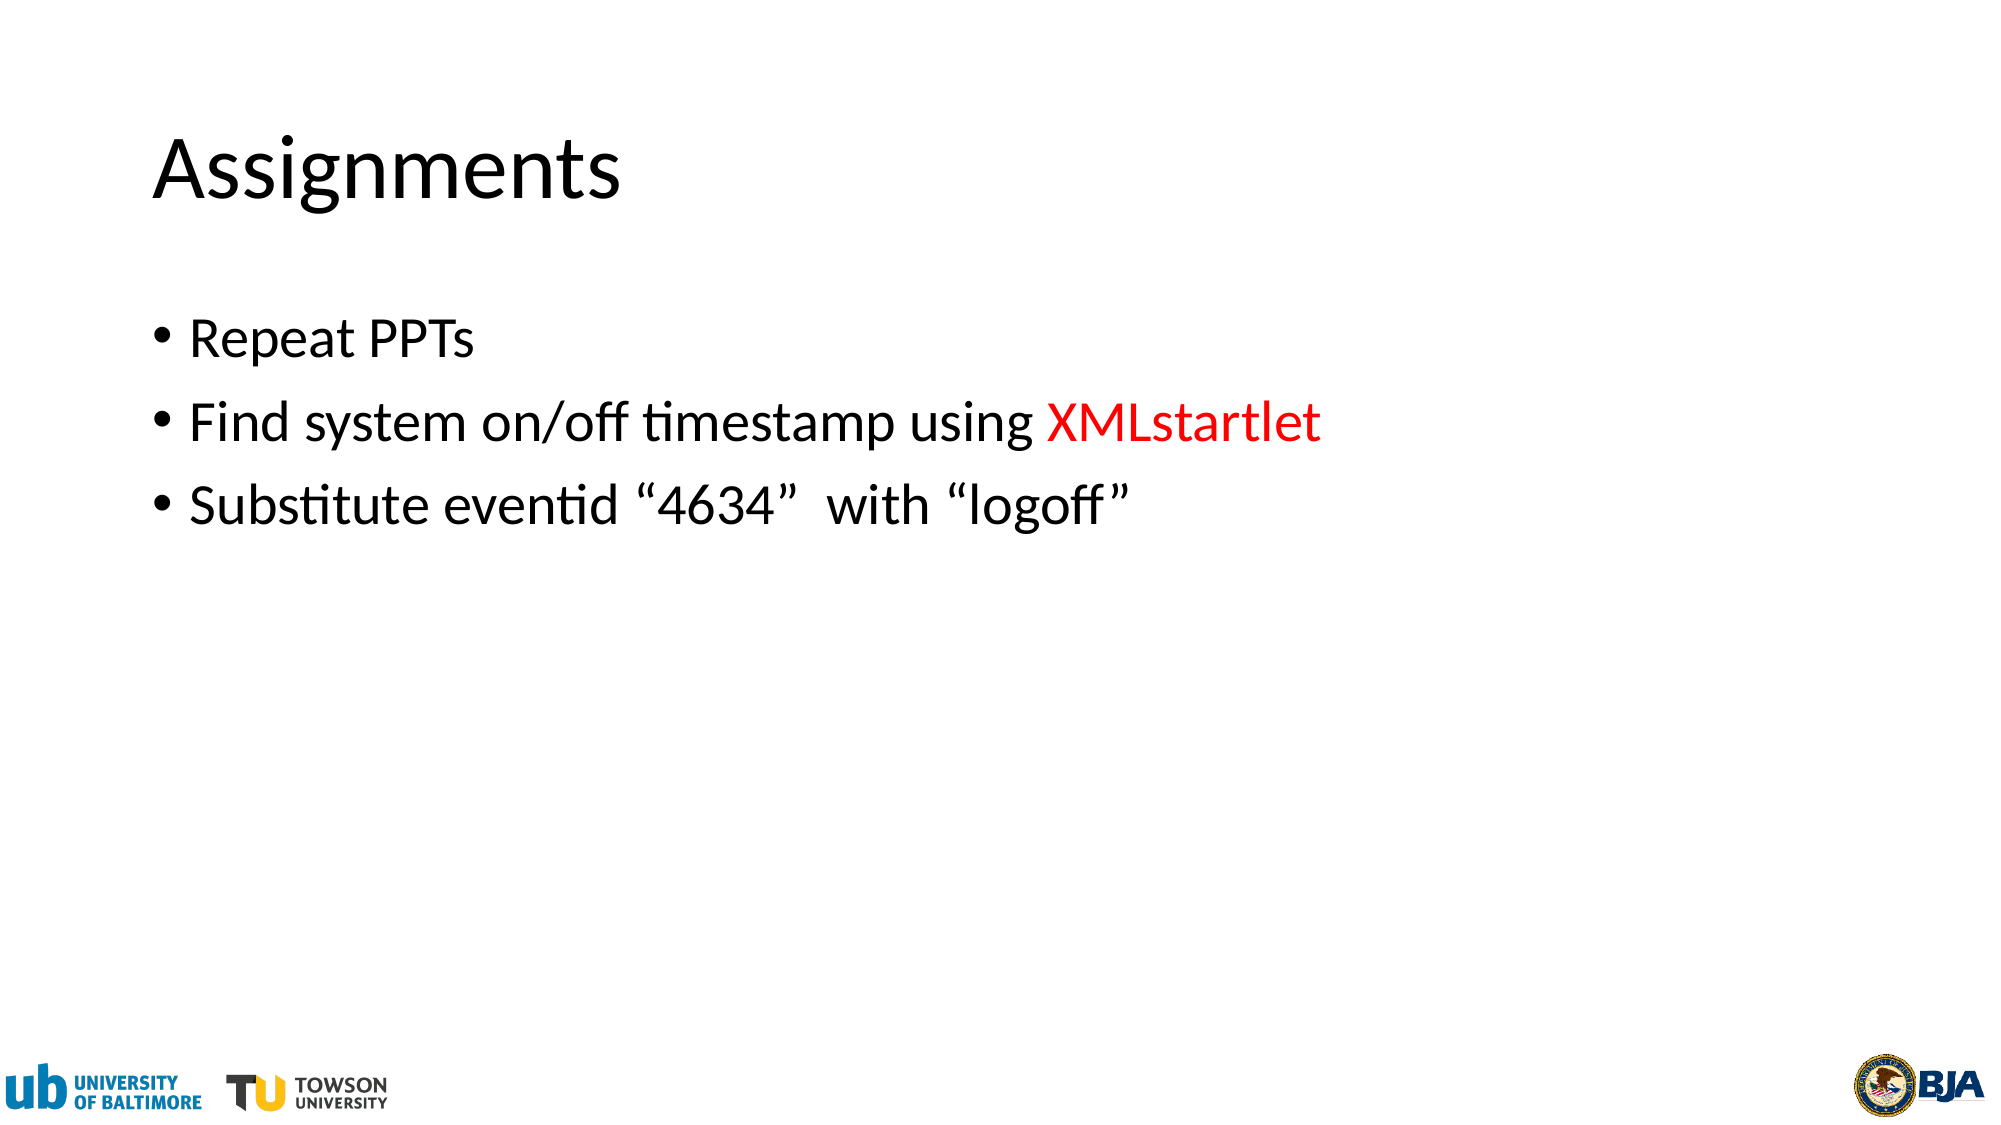

# Assignments
Repeat PPTs
Find system on/off timestamp using XMLstartlet
Substitute eventid “4634”  with “logoff”